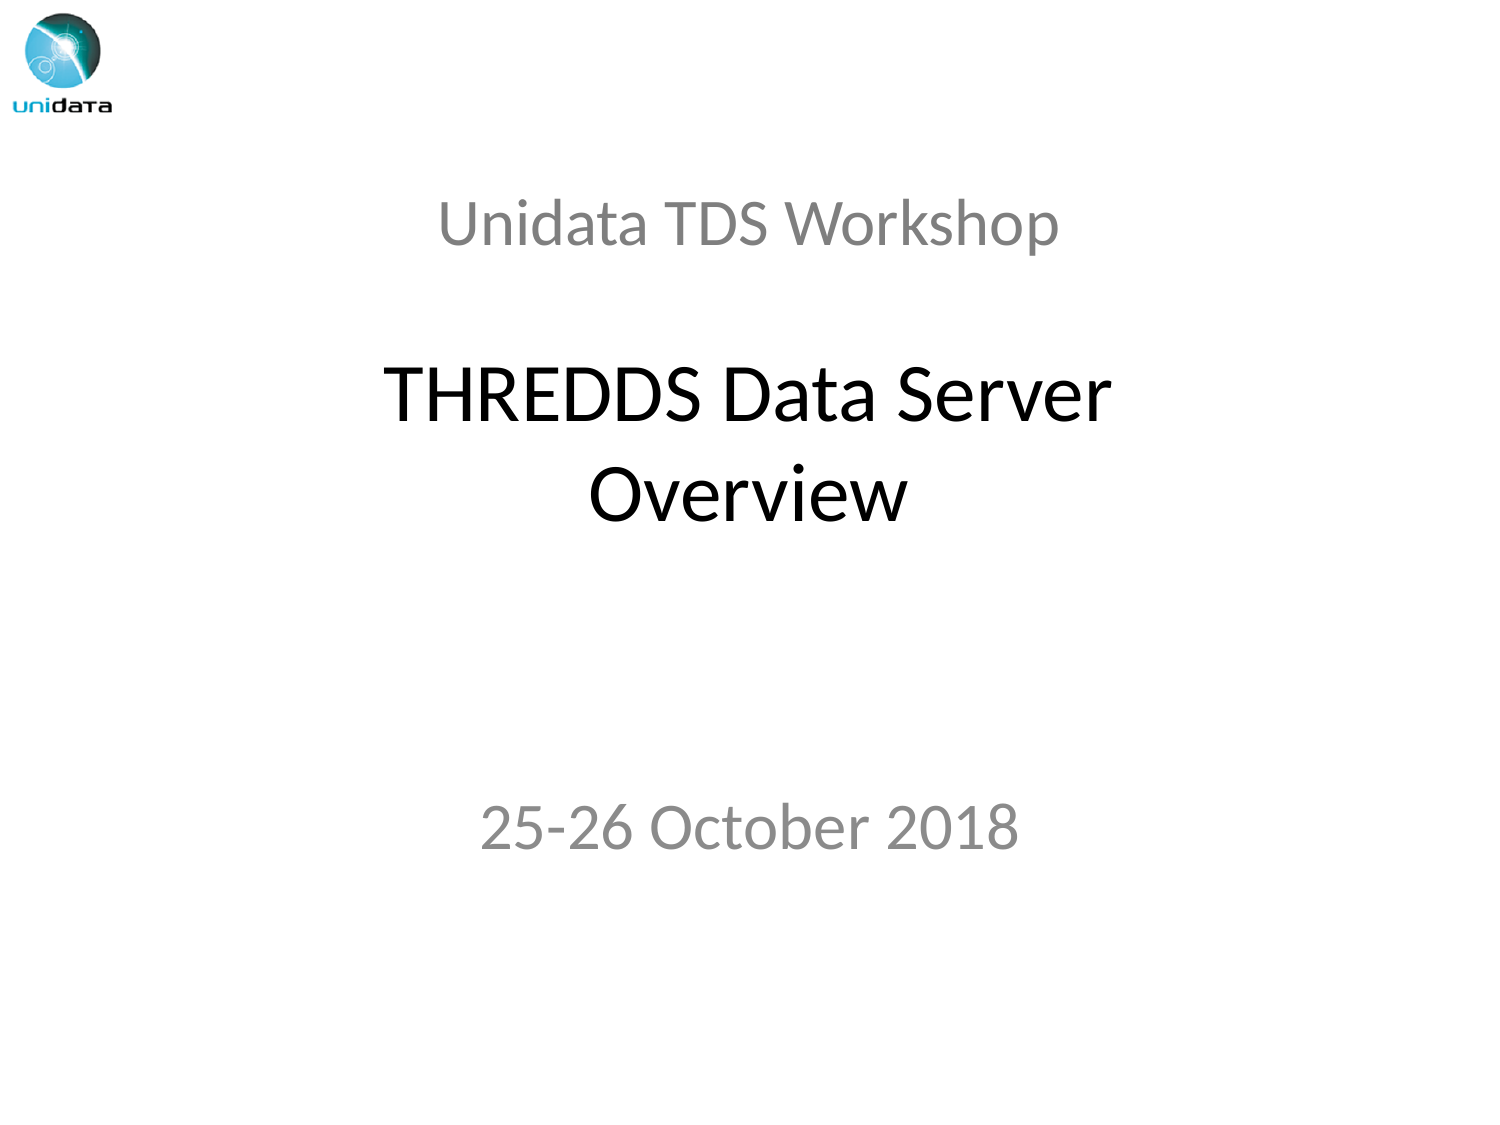

# Unidata TDS Workshop THREDDS Data Server Overview
25-26 October 2018